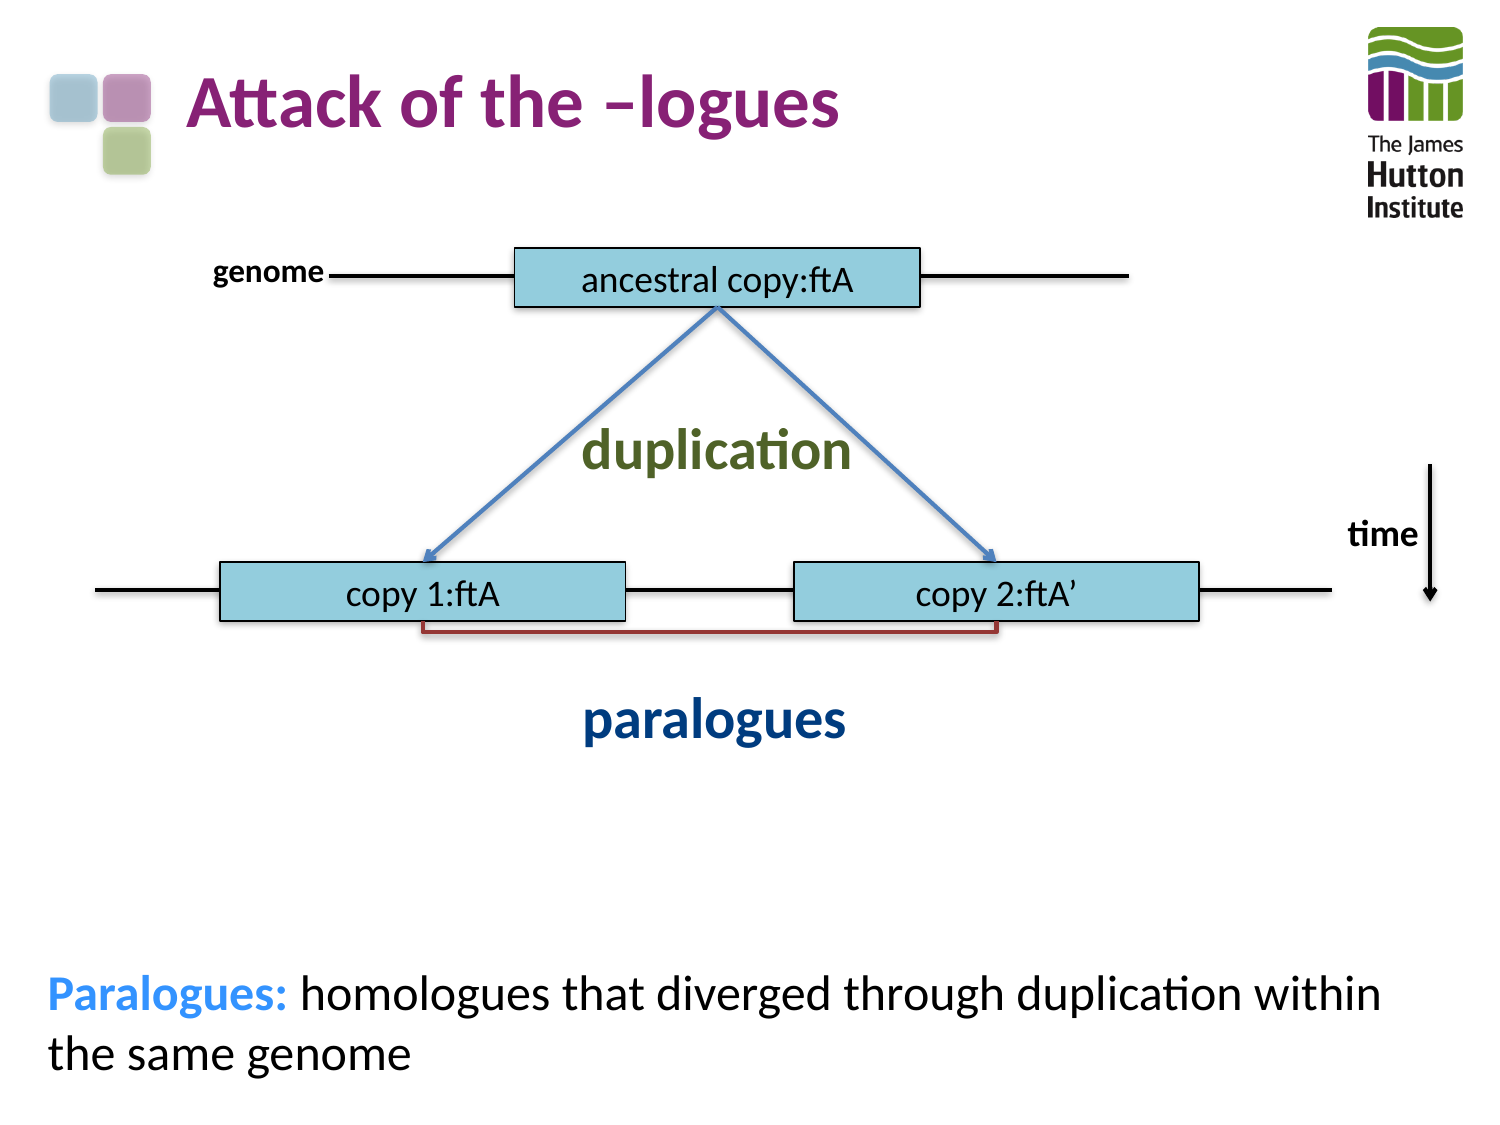

# Attack of the –logues
genome
ancestral copy:ftA
duplication
time
copy 1:ftA
copy 2:ftA’
paralogues
Paralogues: homologues that diverged through duplication within the same genome